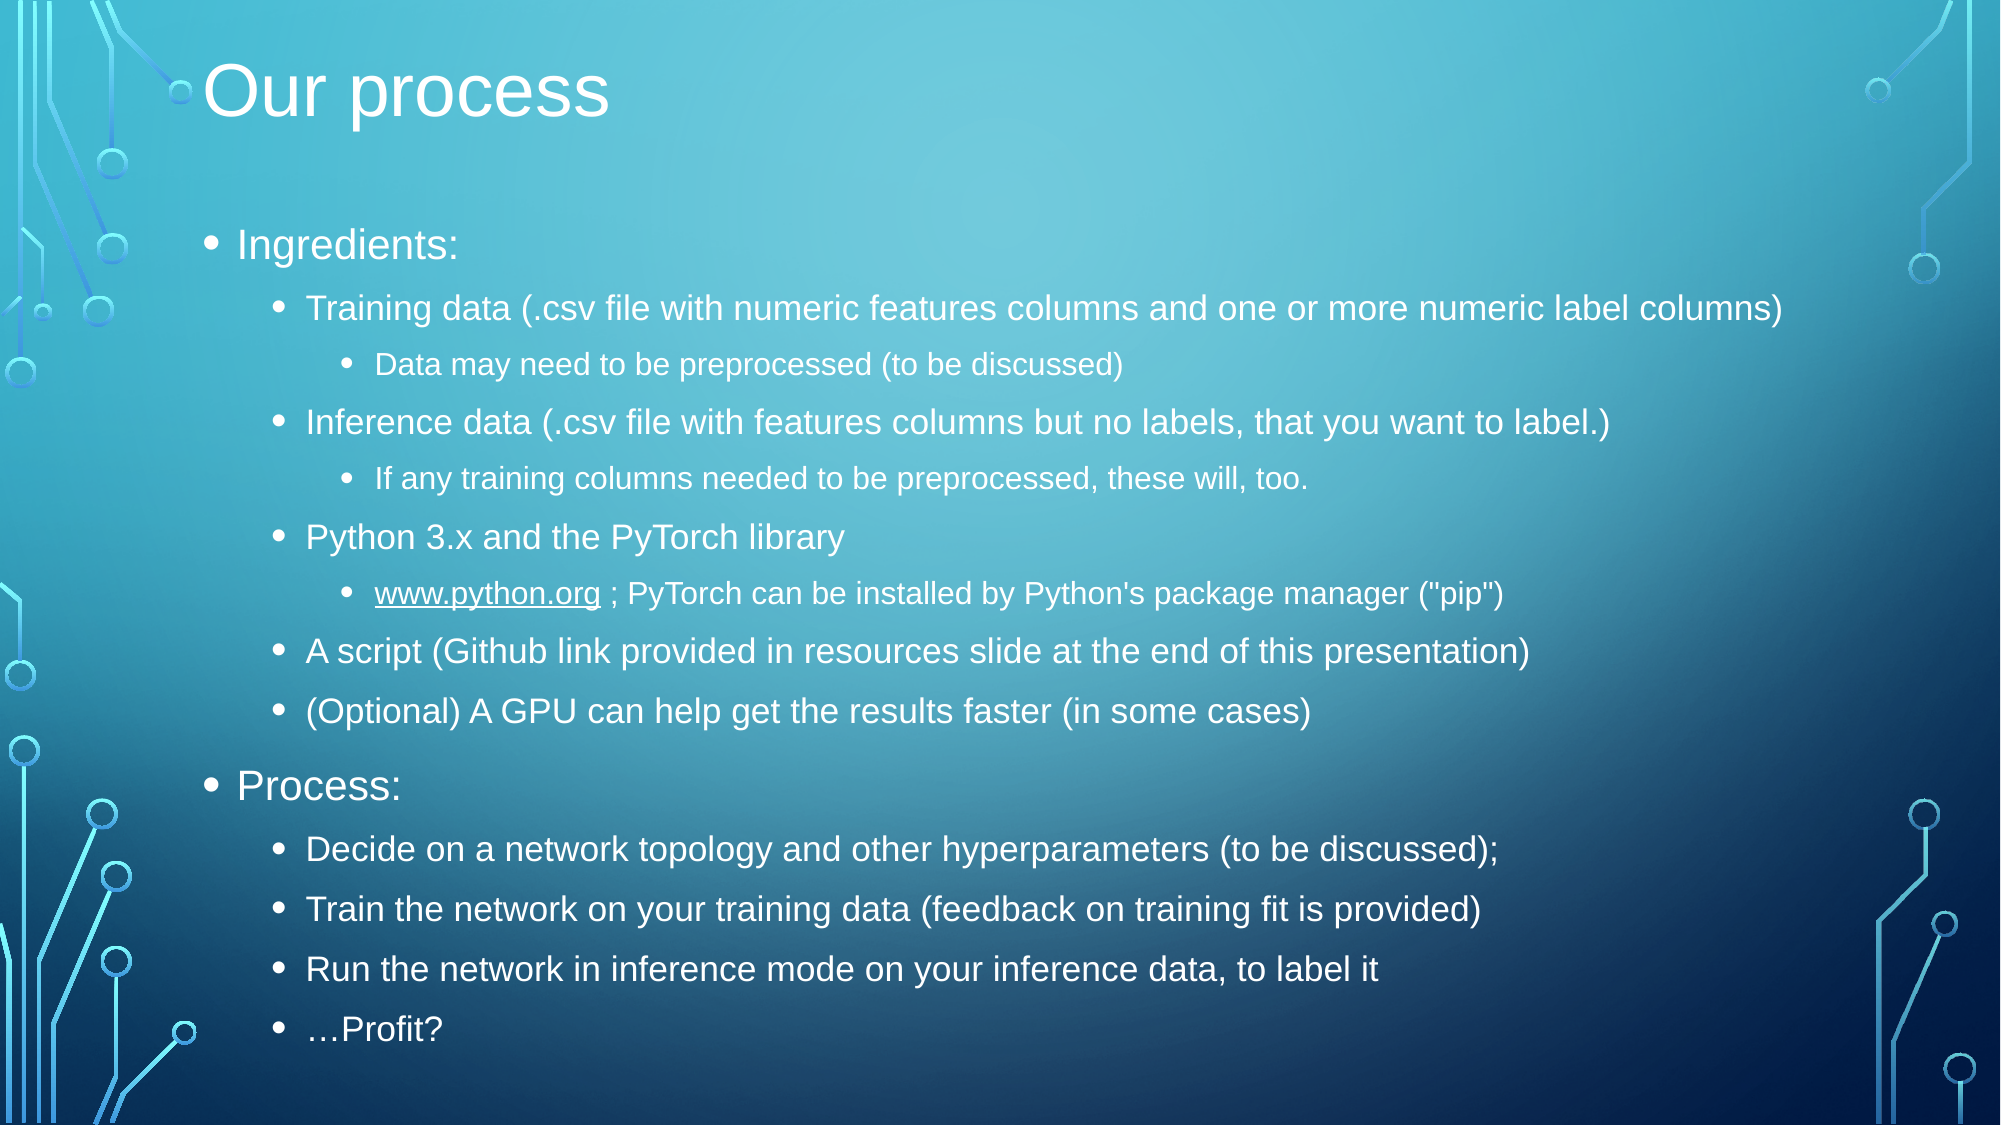

# Our process
Ingredients:
Training data (.csv file with numeric features columns and one or more numeric label columns)
Data may need to be preprocessed (to be discussed)
Inference data (.csv file with features columns but no labels, that you want to label.)
If any training columns needed to be preprocessed, these will, too.
Python 3.x and the PyTorch library
www.python.org ; PyTorch can be installed by Python's package manager ("pip")
A script (Github link provided in resources slide at the end of this presentation)
(Optional) A GPU can help get the results faster (in some cases)
Process:
Decide on a network topology and other hyperparameters (to be discussed);
Train the network on your training data (feedback on training fit is provided)
Run the network in inference mode on your inference data, to label it
…Profit?